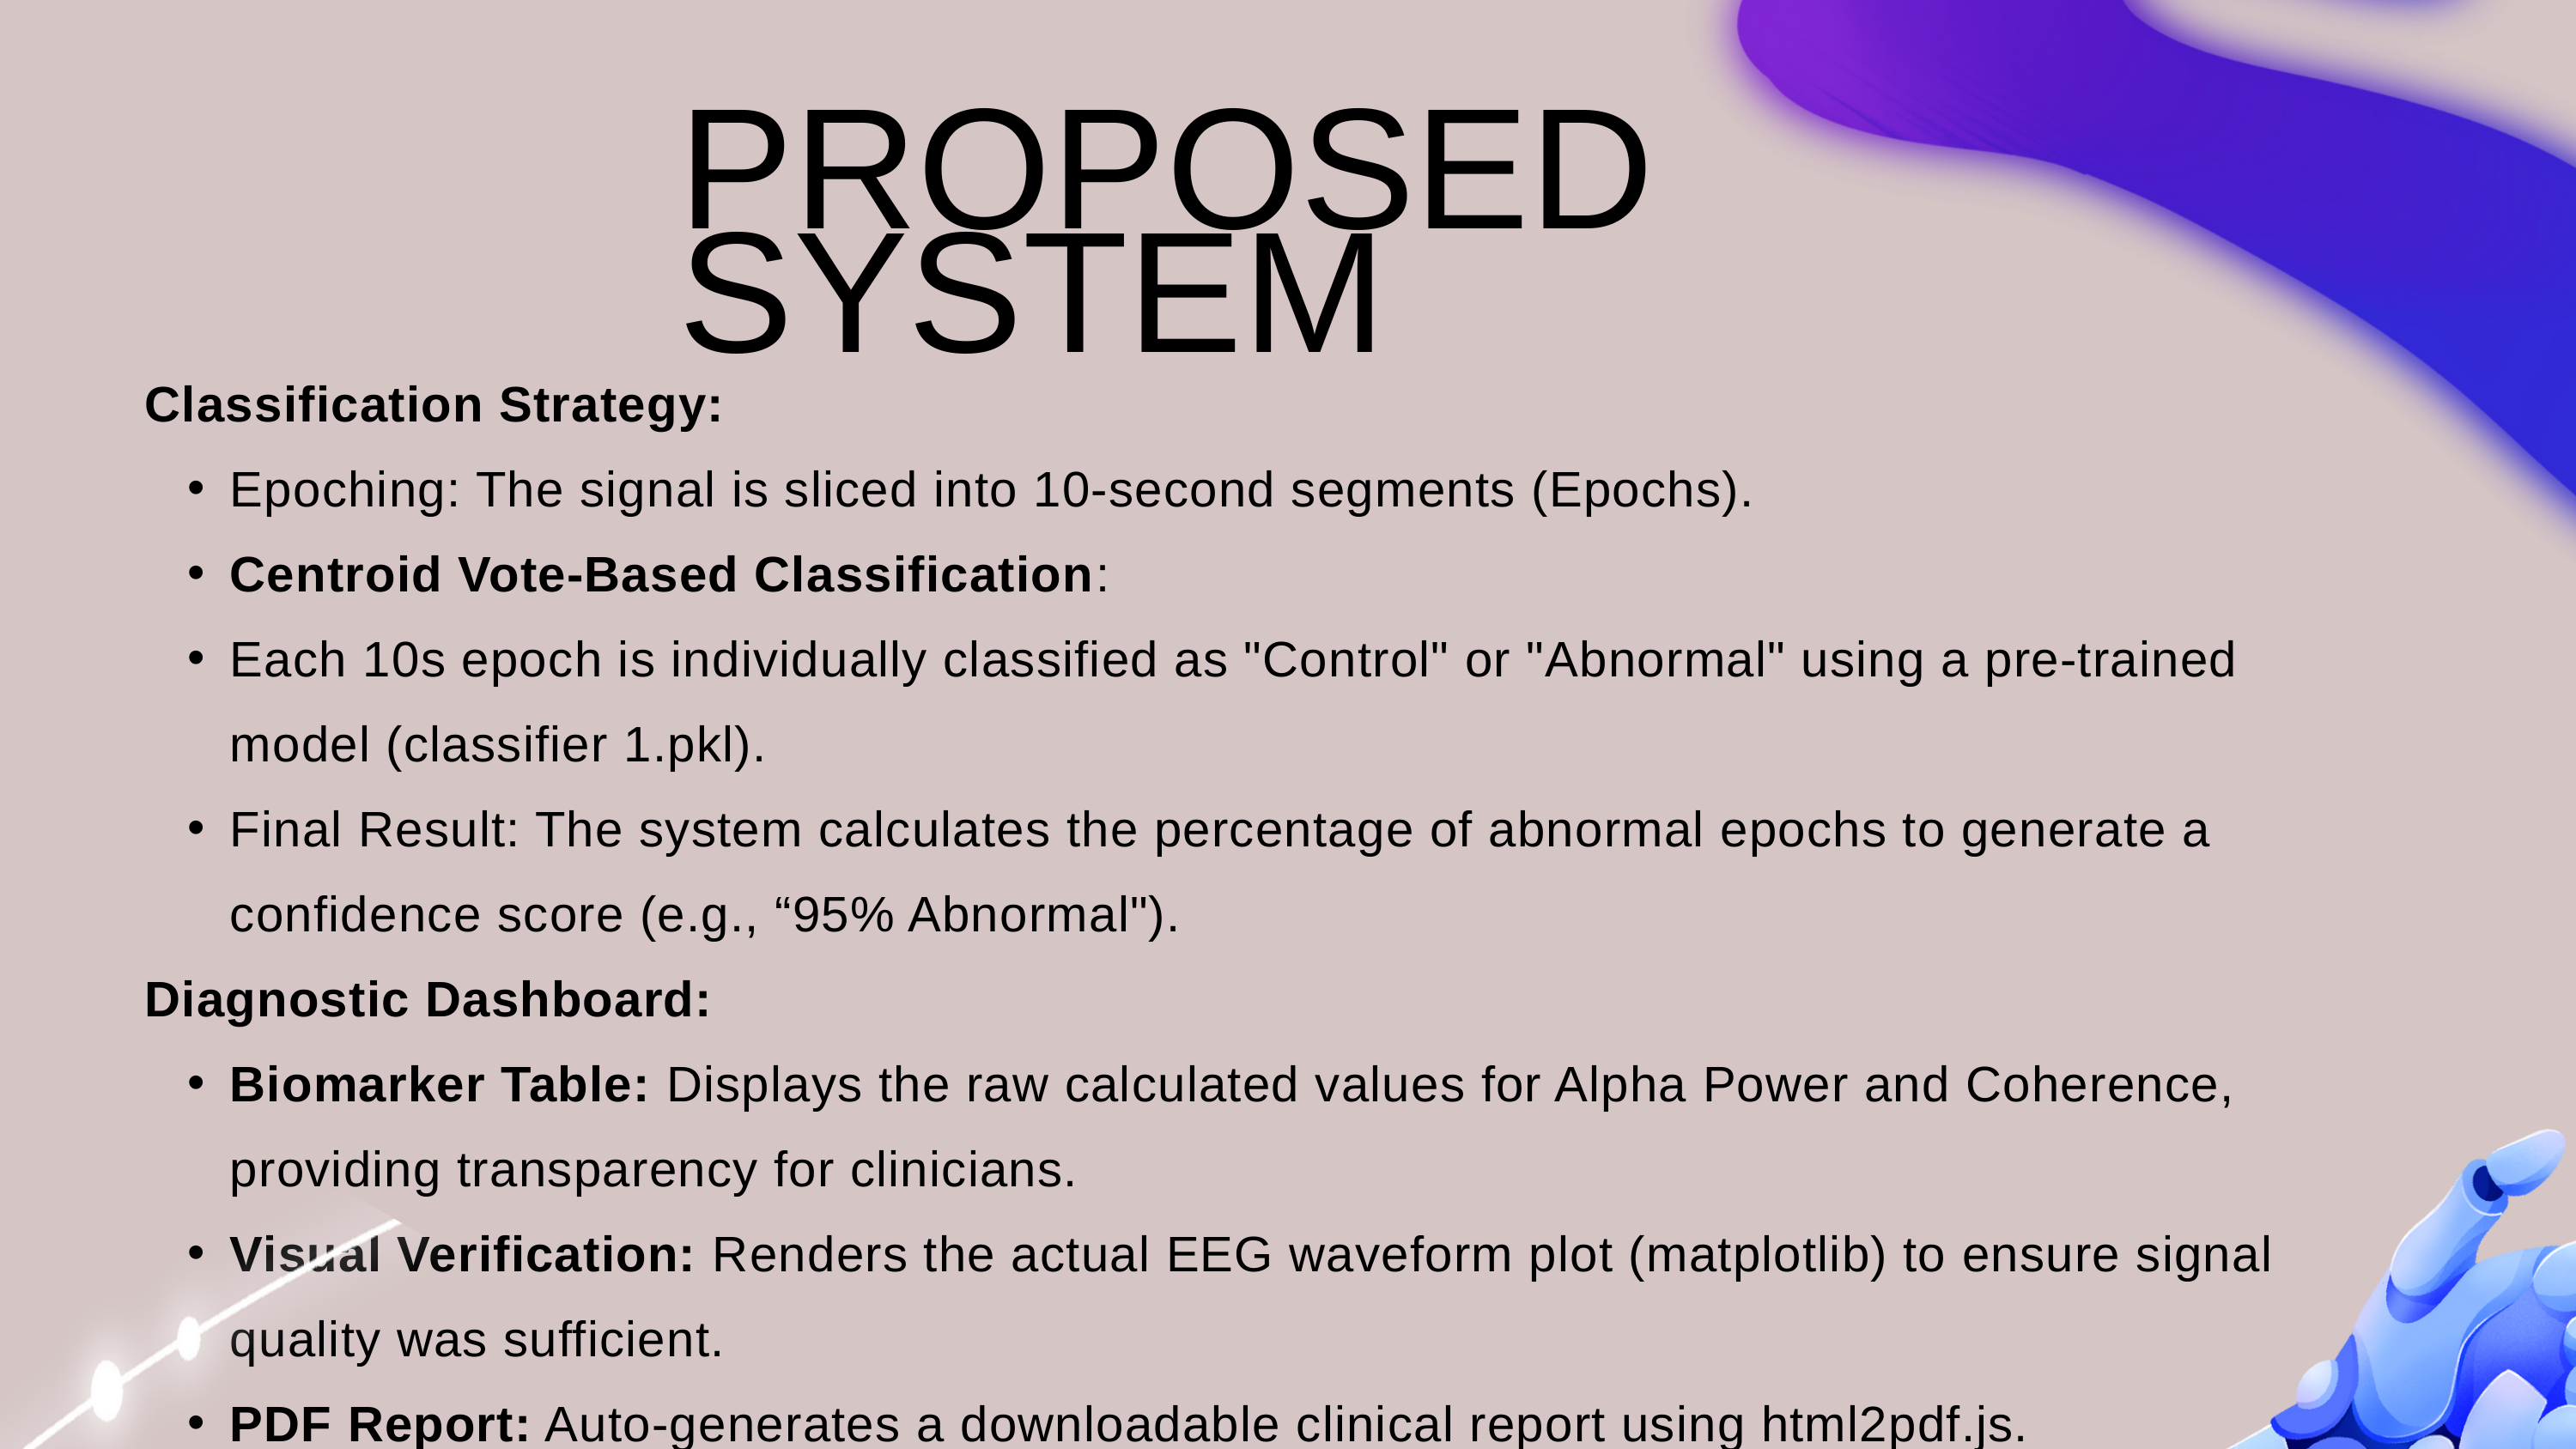

PROPOSED SYSTEM

Classification Strategy:
Epoching: The signal is sliced into 10-second segments (Epochs).
Centroid Vote-Based Classification:
Each 10s epoch is individually classified as "Control" or "Abnormal" using a pre-trained model (classifier 1.pkl).
Final Result: The system calculates the percentage of abnormal epochs to generate a confidence score (e.g., “95% Abnormal").
Diagnostic Dashboard:
Biomarker Table: Displays the raw calculated values for Alpha Power and Coherence, providing transparency for clinicians.
Visual Verification: Renders the actual EEG waveform plot (matplotlib) to ensure signal quality was sufficient.
PDF Report: Auto-generates a downloadable clinical report using html2pdf.js.